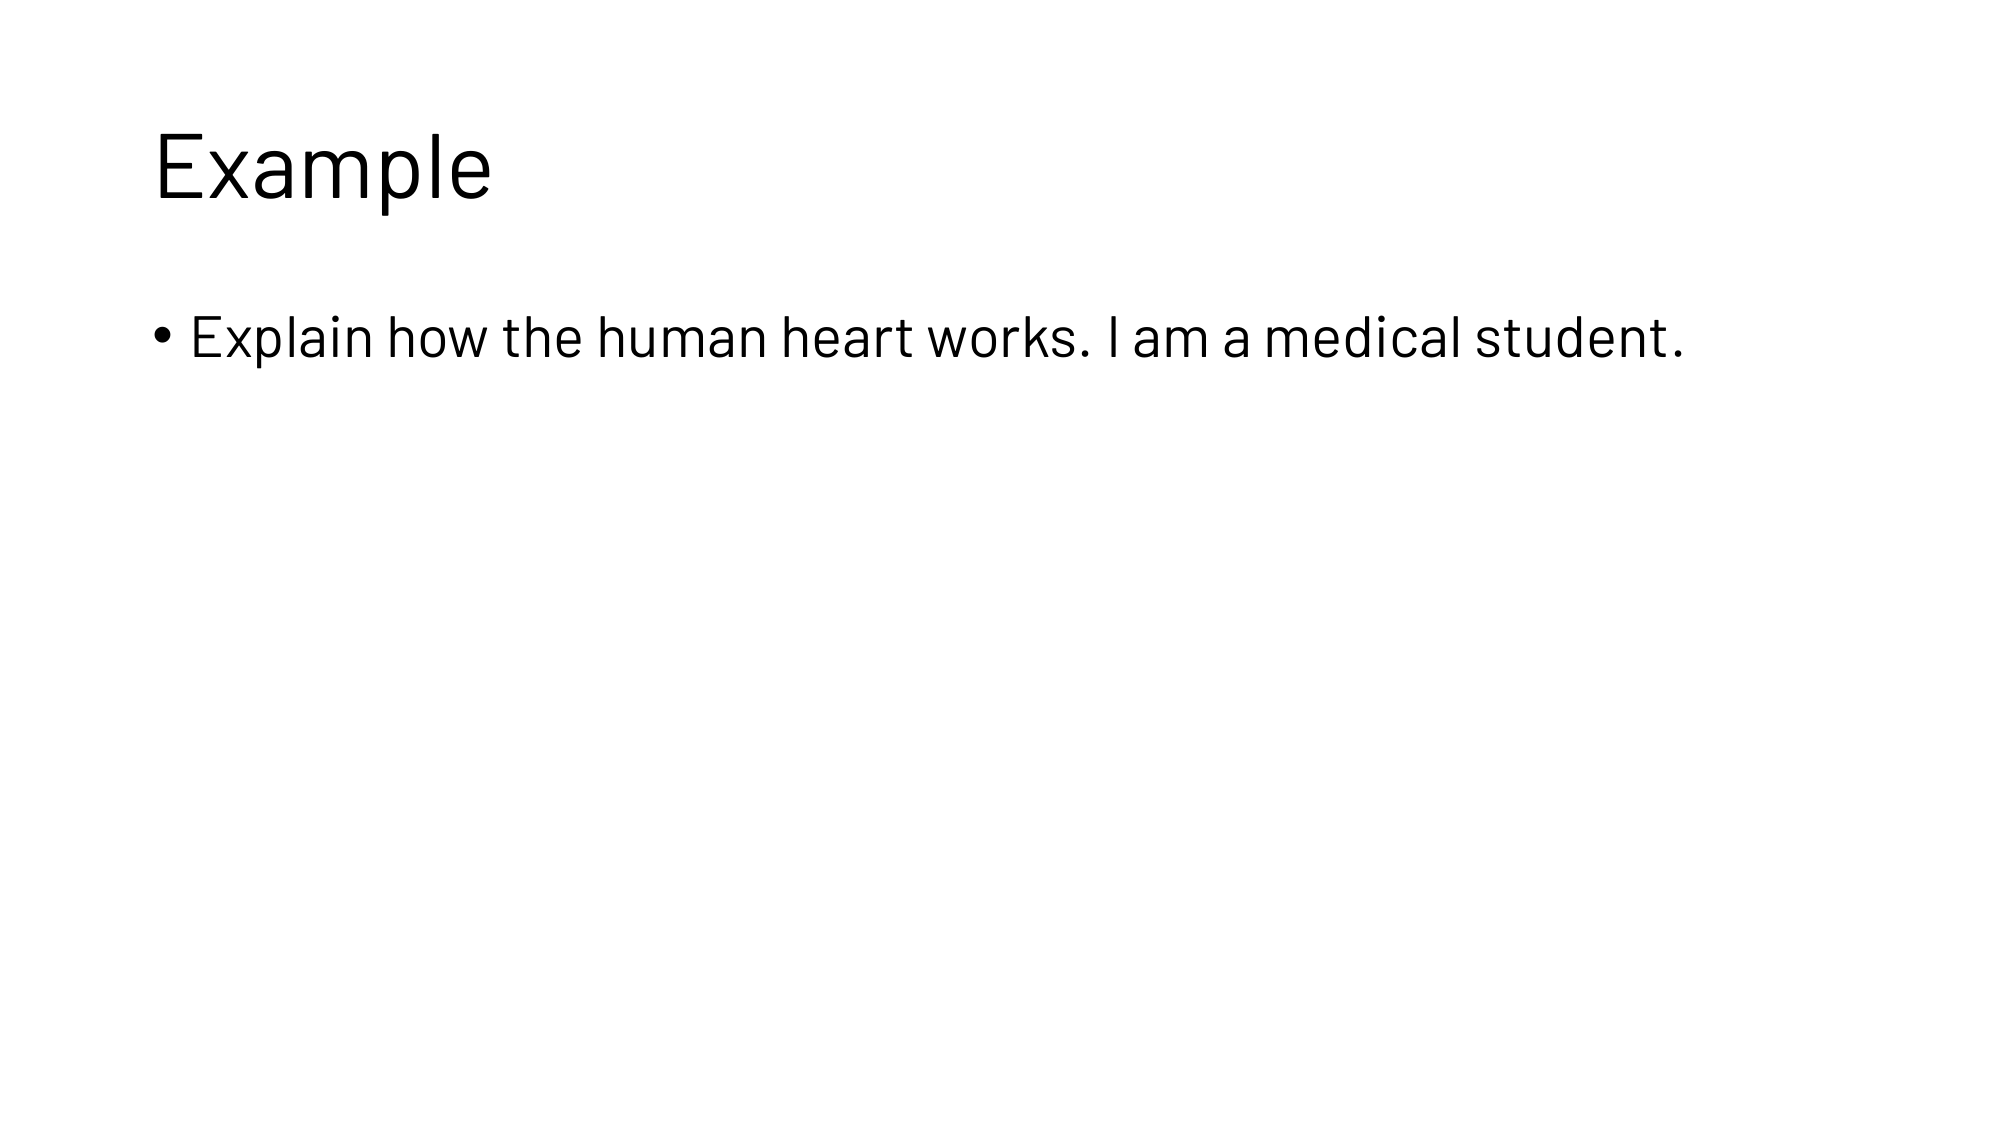

# Example
Explain how the human heart works. I am a medical student.